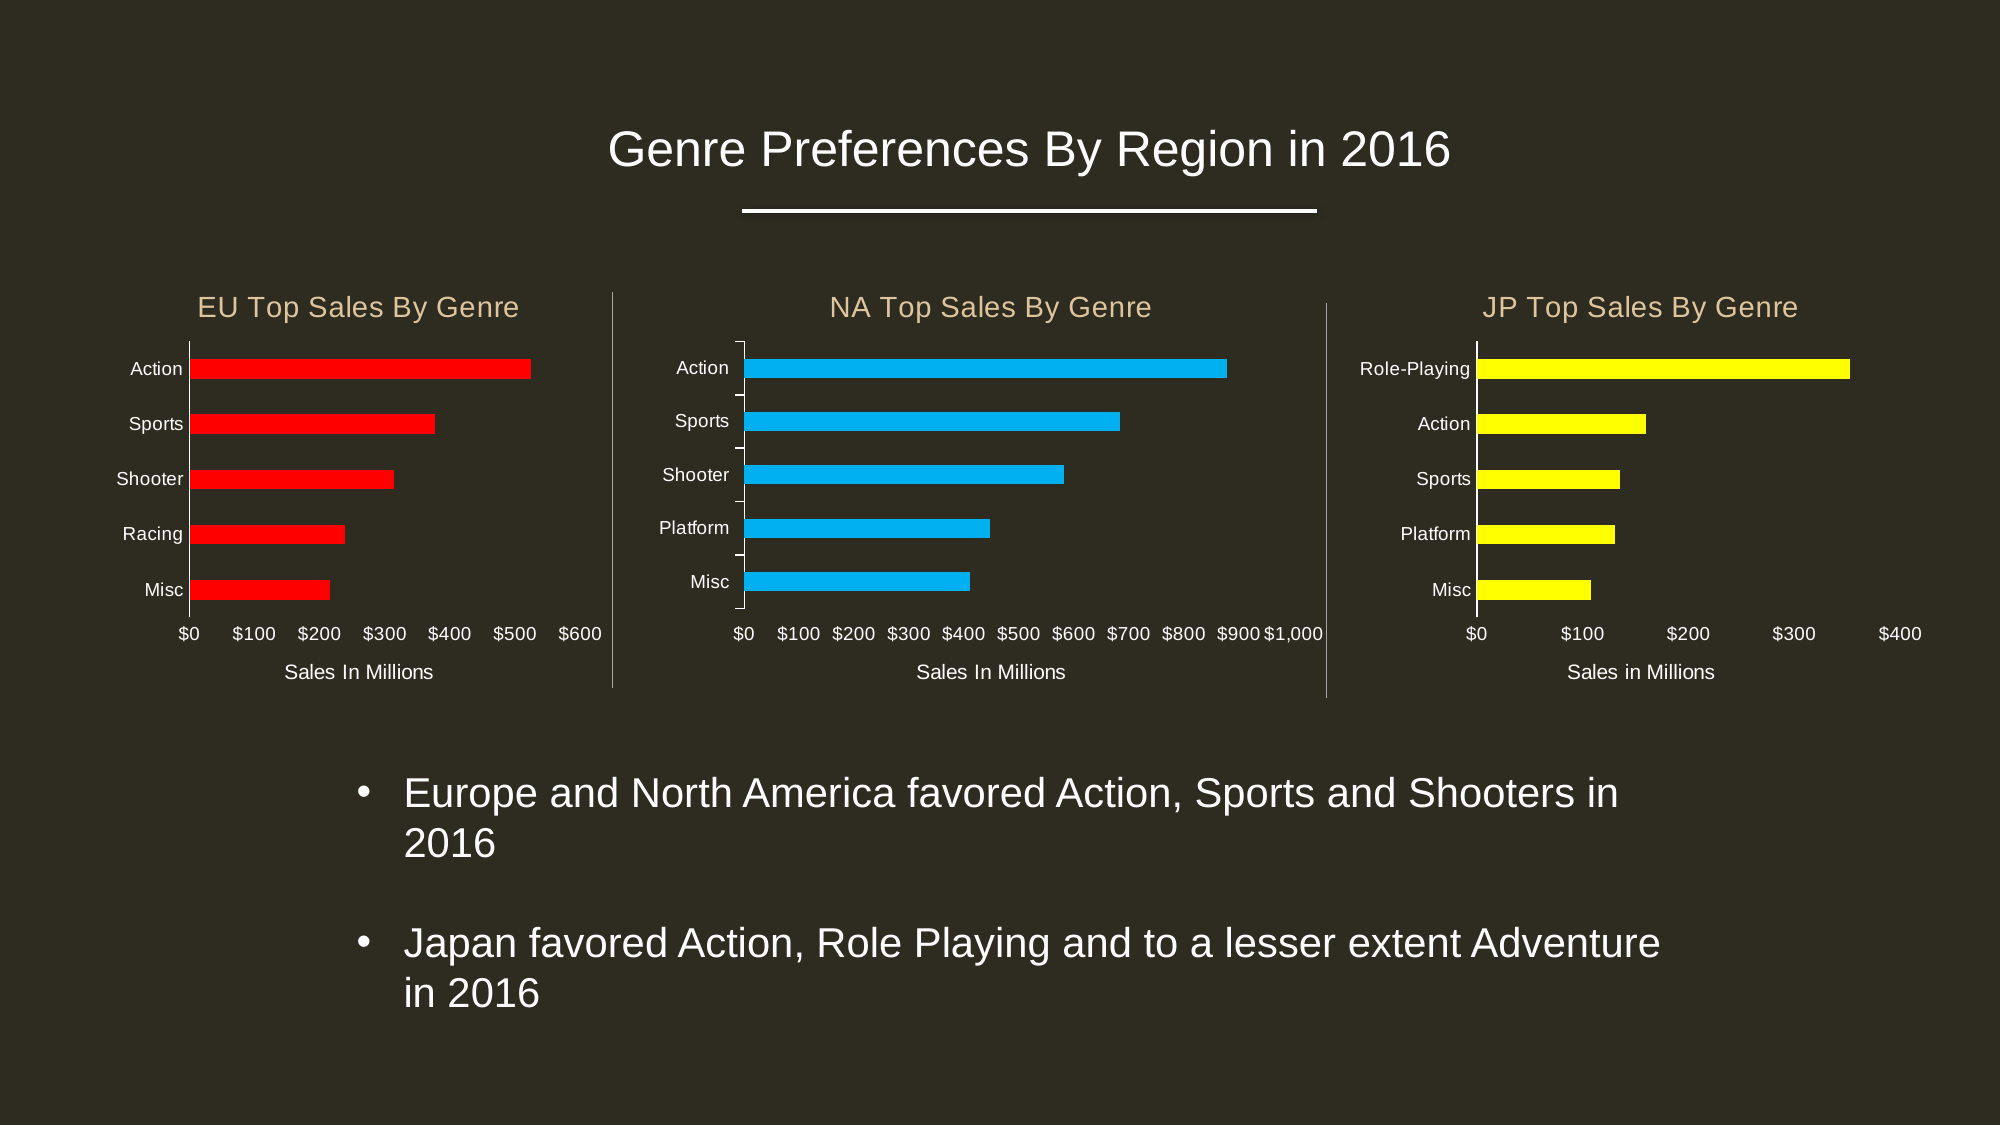

Genre Preferences By Region in 2016

### Chart: EU Top Sales By Genre

| Category | Total |
|---|---|
| Misc | 215.98000000000036 |
| Racing | 238.39000000000024 |
| Shooter | 313.2699999999967 |
| Sports | 376.84999999999457 |
| Action | 524.9999999999854 |

### Chart: NA Top Sales By Genre

| Category | Total |
|---|---|
| Misc | 410.23999999999904 |
| Platform | 447.0499999999991 |
| Shooter | 582.599999999995 |
| Sports | 683.3499999999967 |
| Action | 877.8299999999916 |

### Chart: JP Top Sales By Genre

| Category | Total |
|---|---|
| Misc | 107.75999999999995 |
| Platform | 130.77000000000012 |
| Sports | 135.3700000000004 |
| Action | 159.95000000000087 |
| Role-Playing | 352.3099999999979 |
Europe and North America favored Action, Sports and Shooters in 2016

Japan favored Action, Role Playing and to a lesser extent Adventure in 2016